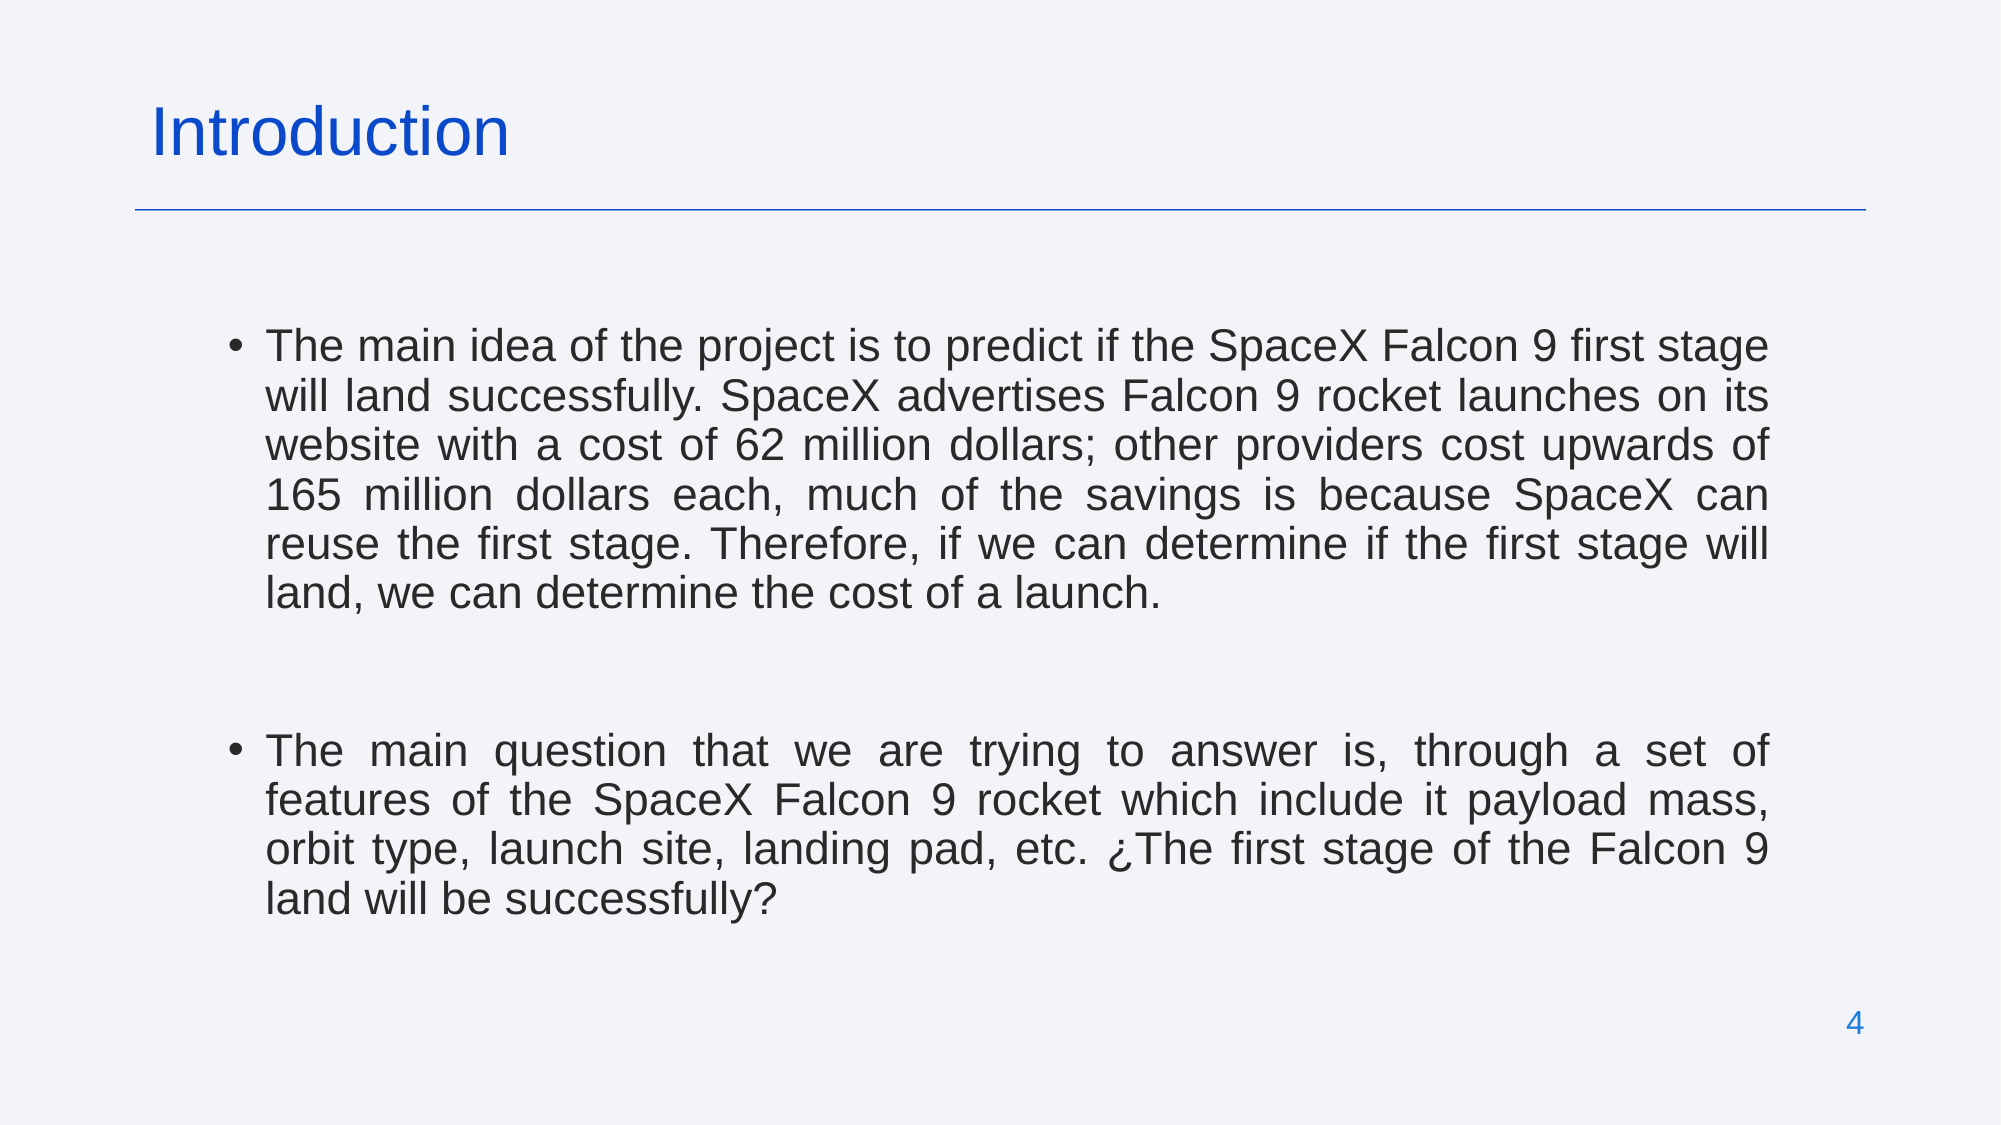

Introduction
The main idea of the project is to predict if the SpaceX Falcon 9 first stage will land successfully. SpaceX advertises Falcon 9 rocket launches on its website with a cost of 62 million dollars; other providers cost upwards of 165 million dollars each, much of the savings is because SpaceX can reuse the first stage. Therefore, if we can determine if the first stage will land, we can determine the cost of a launch.

The main question that we are trying to answer is, through a set of features of the SpaceX Falcon 9 rocket which include it payload mass, orbit type, launch site, landing pad, etc. ¿The first stage of the Falcon 9 land will be successfully?
4